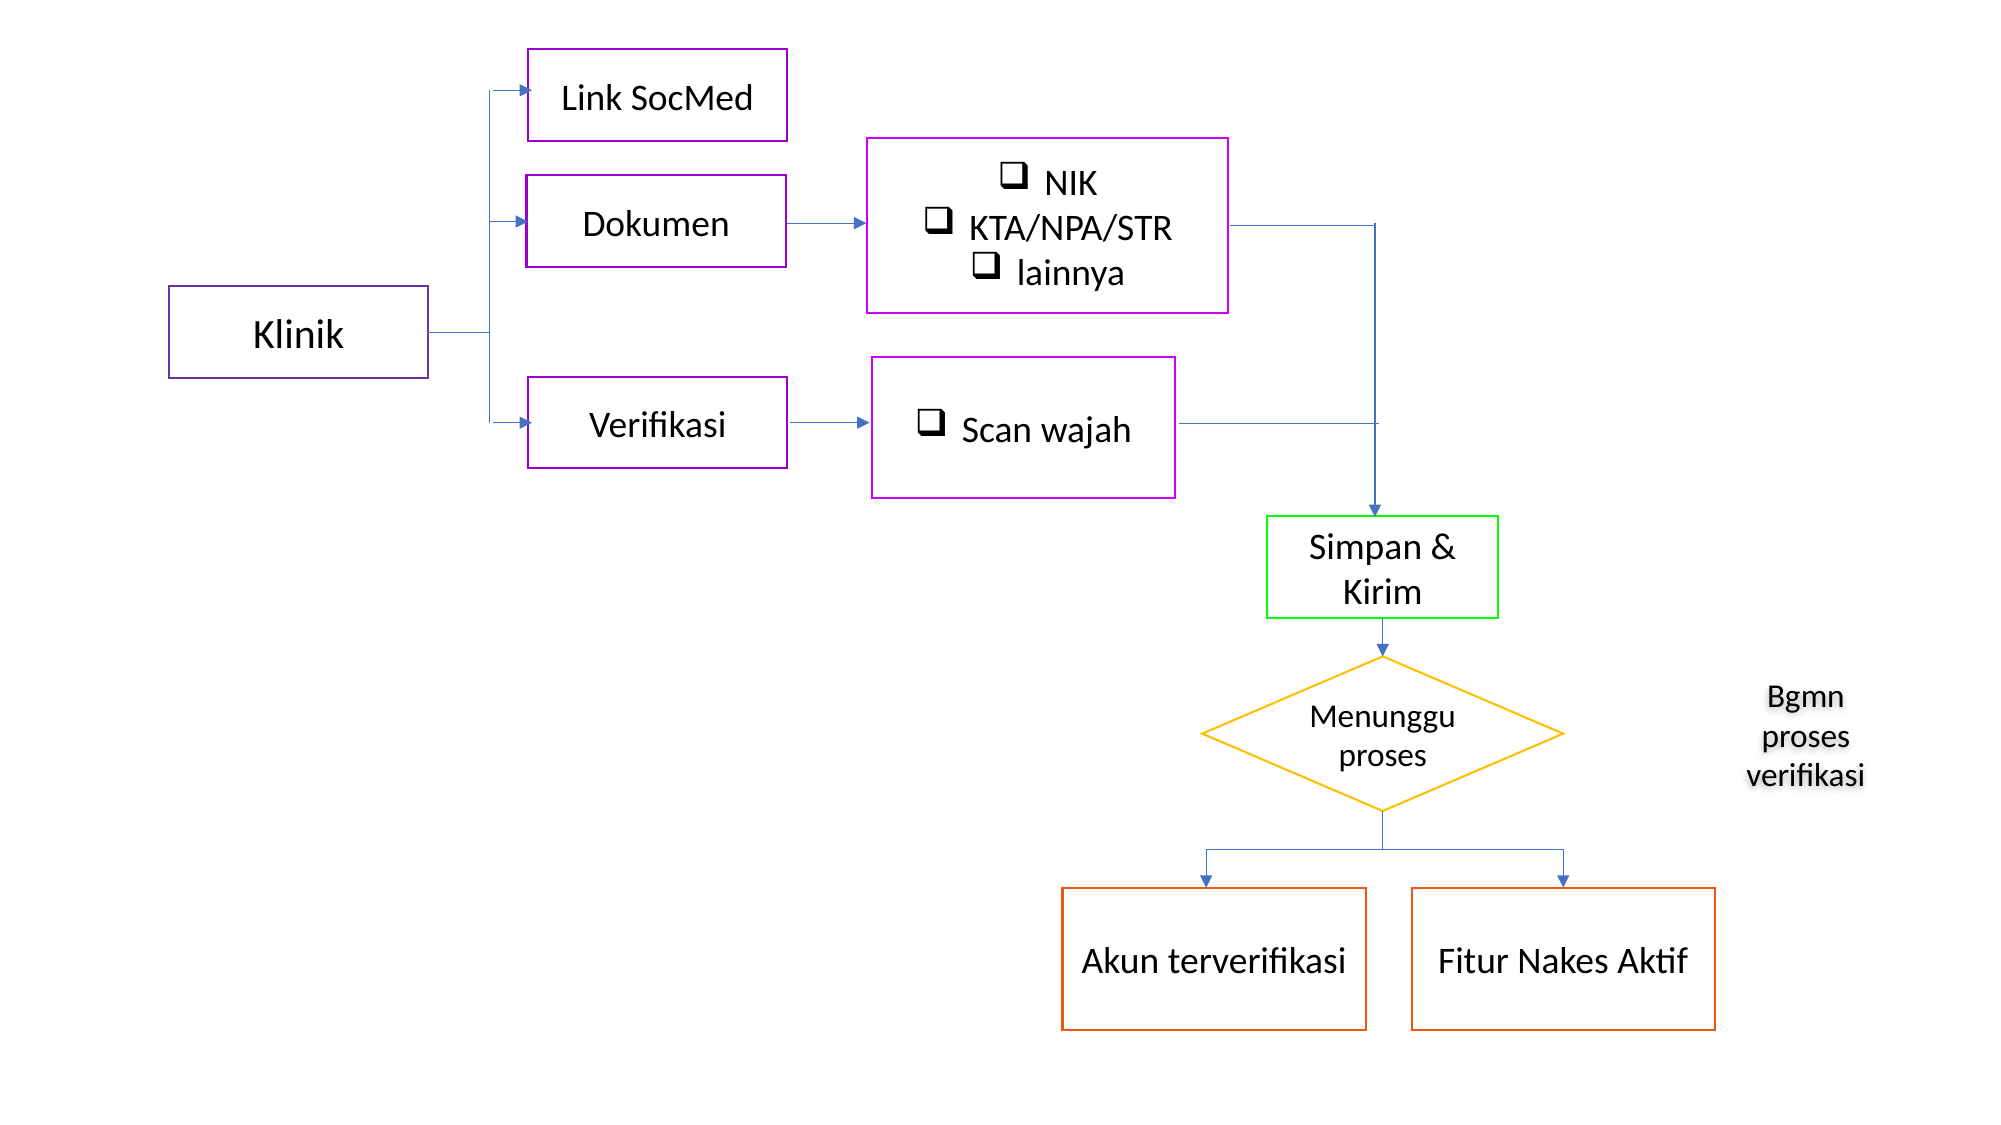

Link SocMed
NIK
KTA/NPA/STR
lainnya
Dokumen
Klinik
Scan wajah
Verifikasi
Simpan & Kirim
Menunggu proses
Bgmn proses verifikasi
Akun terverifikasi
Fitur Nakes Aktif